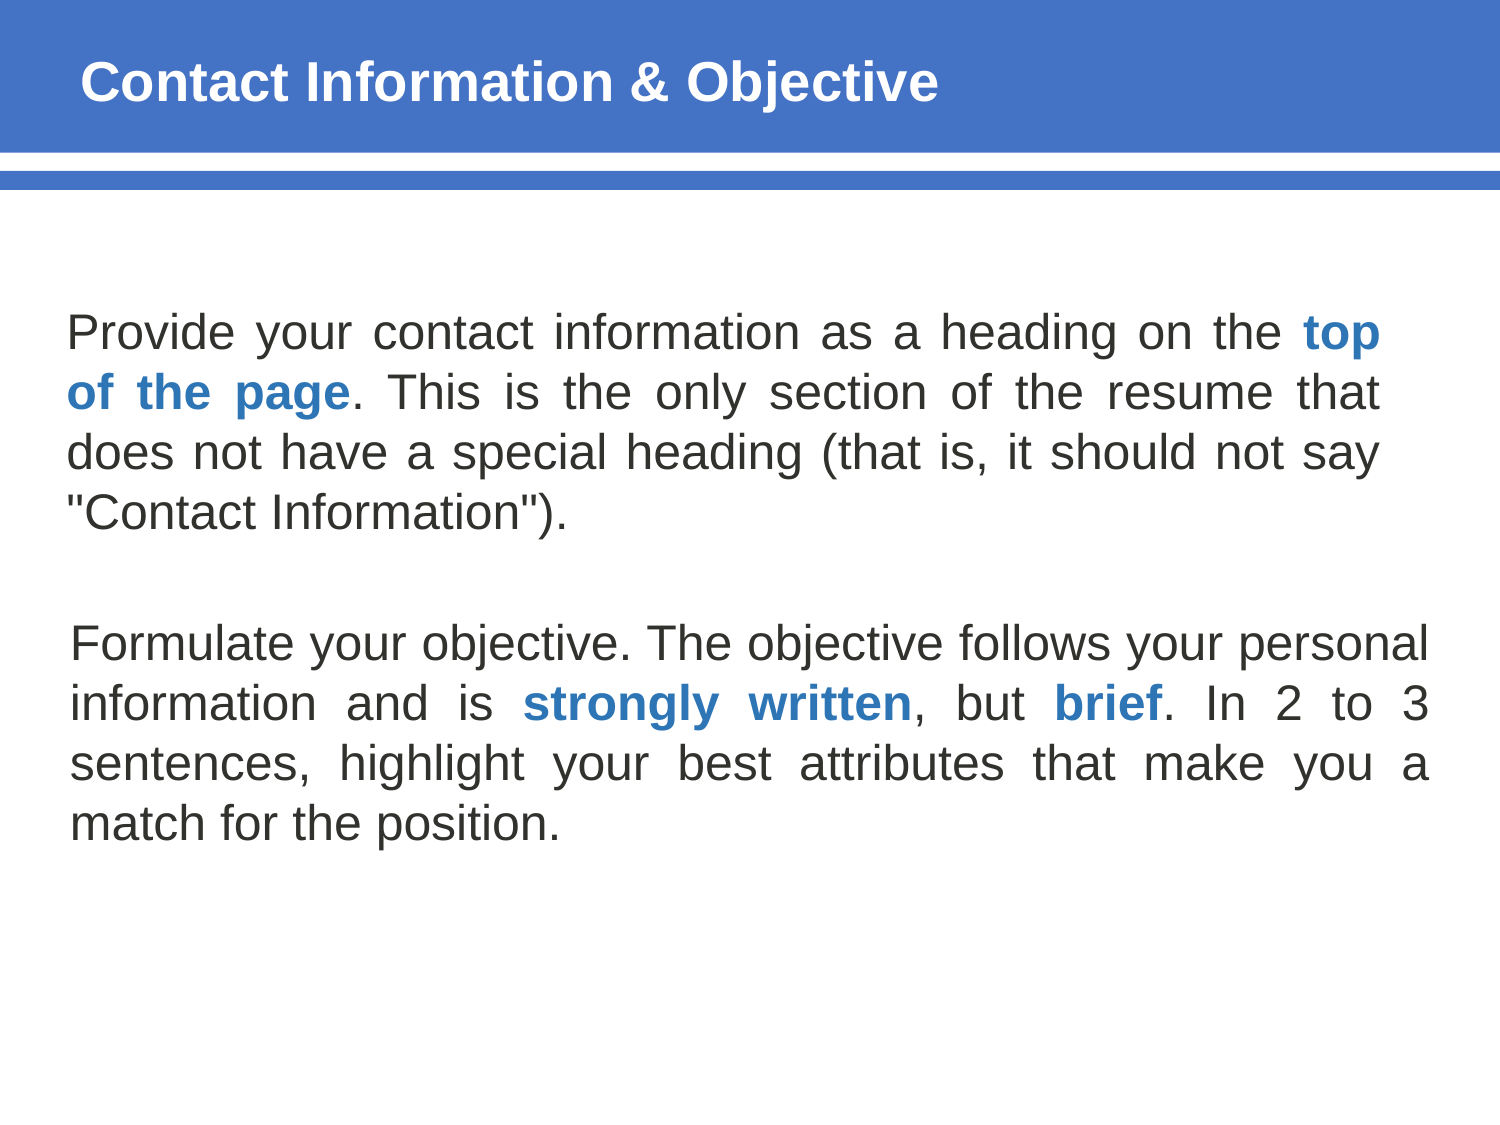

Contact Information & Objective

Provide your contact information as a heading on the top of the page. This is the only section of the resume that does not have a special heading (that is, it should not say "Contact Information").

Formulate your objective. The objective follows your personal information and is strongly written, but brief. In 2 to 3 sentences, highlight your best attributes that make you a match for the position.